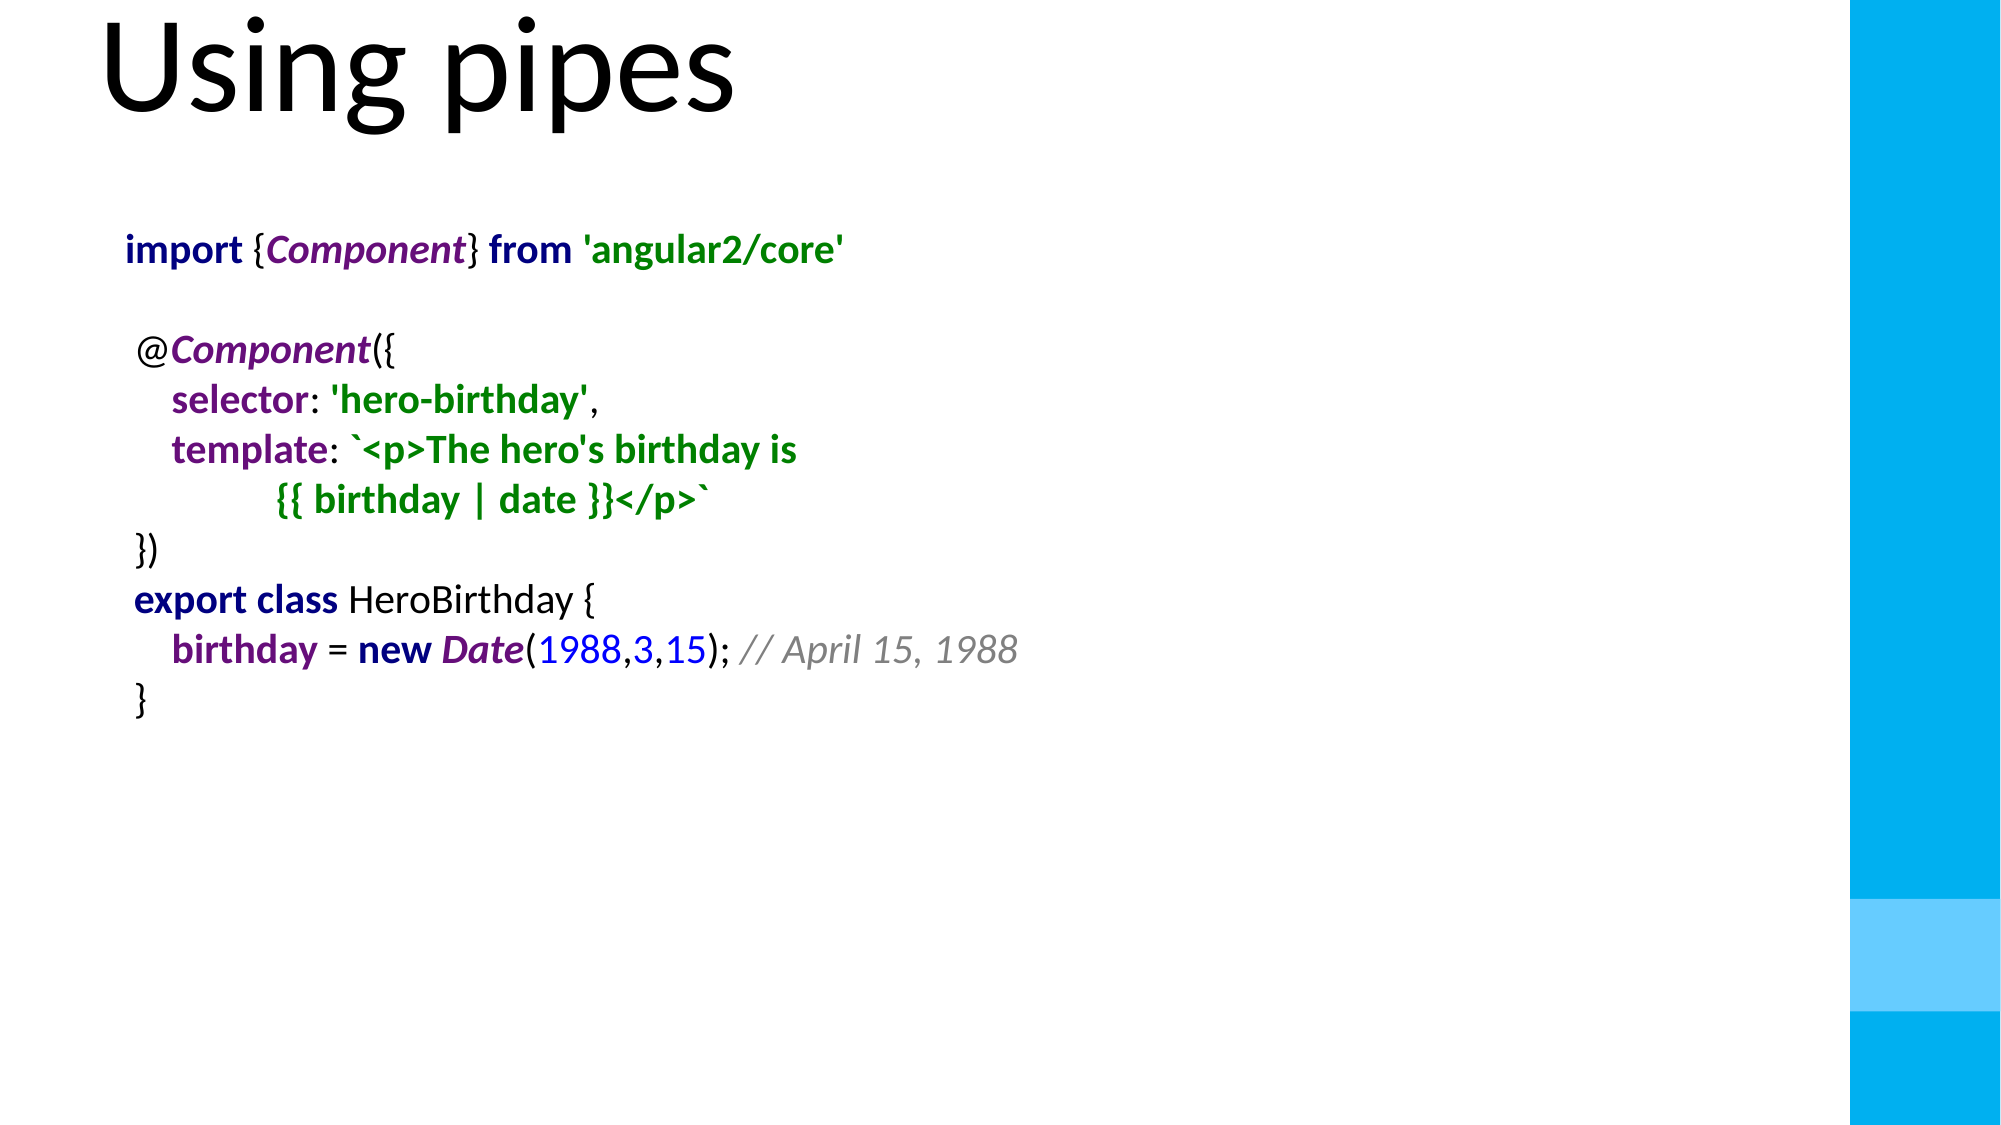

# Using pipes
     import {Component} from 'angular2/core'
@Component({
    selector: 'hero-birthday',
    template: `<p>The hero's birthday is
               {{ birthday | date }}</p>`
})
export class HeroBirthday {
    birthday = new Date(1988,3,15); // April 15, 1988
}